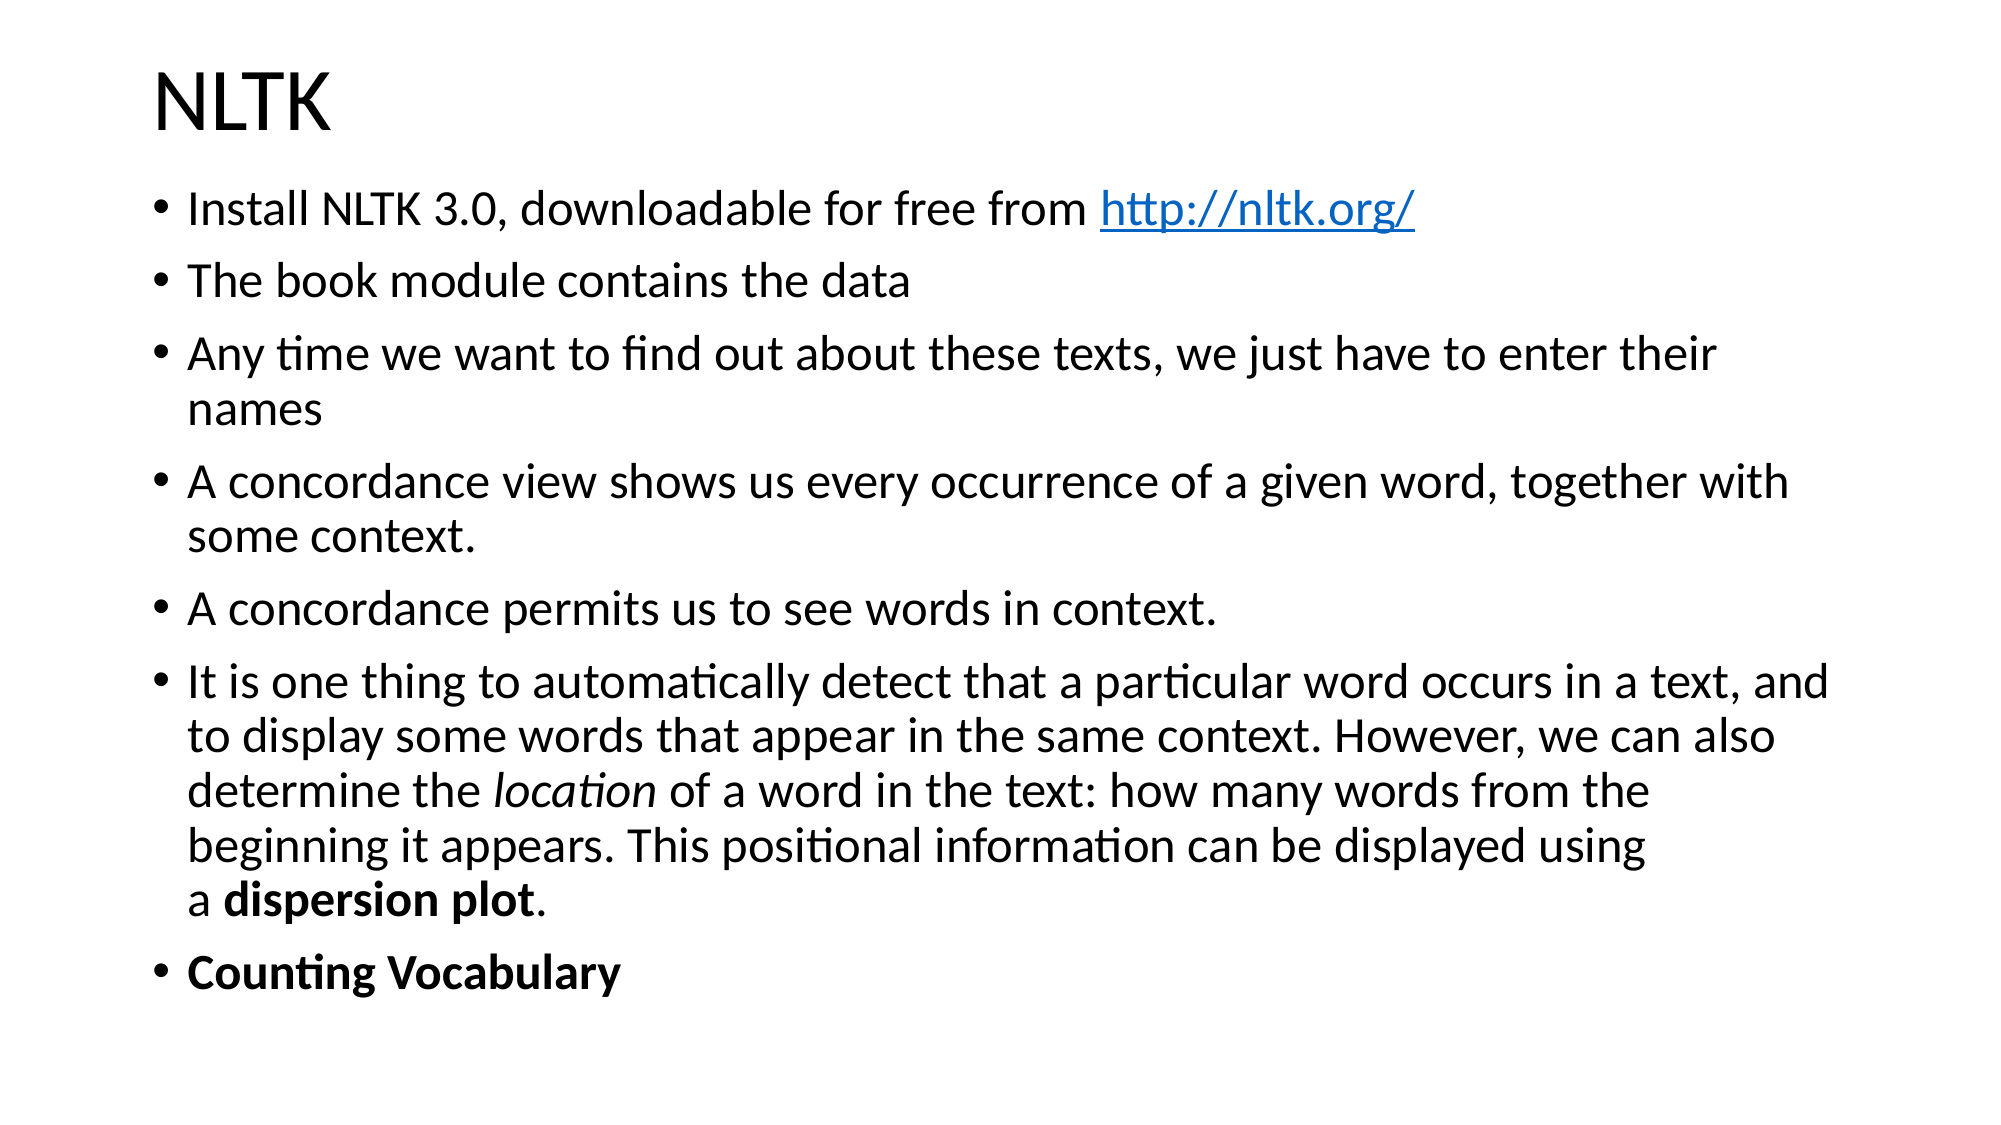

# NLTK
Install NLTK 3.0, downloadable for free from http://nltk.org/
The book module contains the data
Any time we want to find out about these texts, we just have to enter their names
A concordance view shows us every occurrence of a given word, together with some context.
A concordance permits us to see words in context.
It is one thing to automatically detect that a particular word occurs in a text, and to display some words that appear in the same context. However, we can also determine the location of a word in the text: how many words from the beginning it appears. This positional information can be displayed using a dispersion plot.
Counting Vocabulary